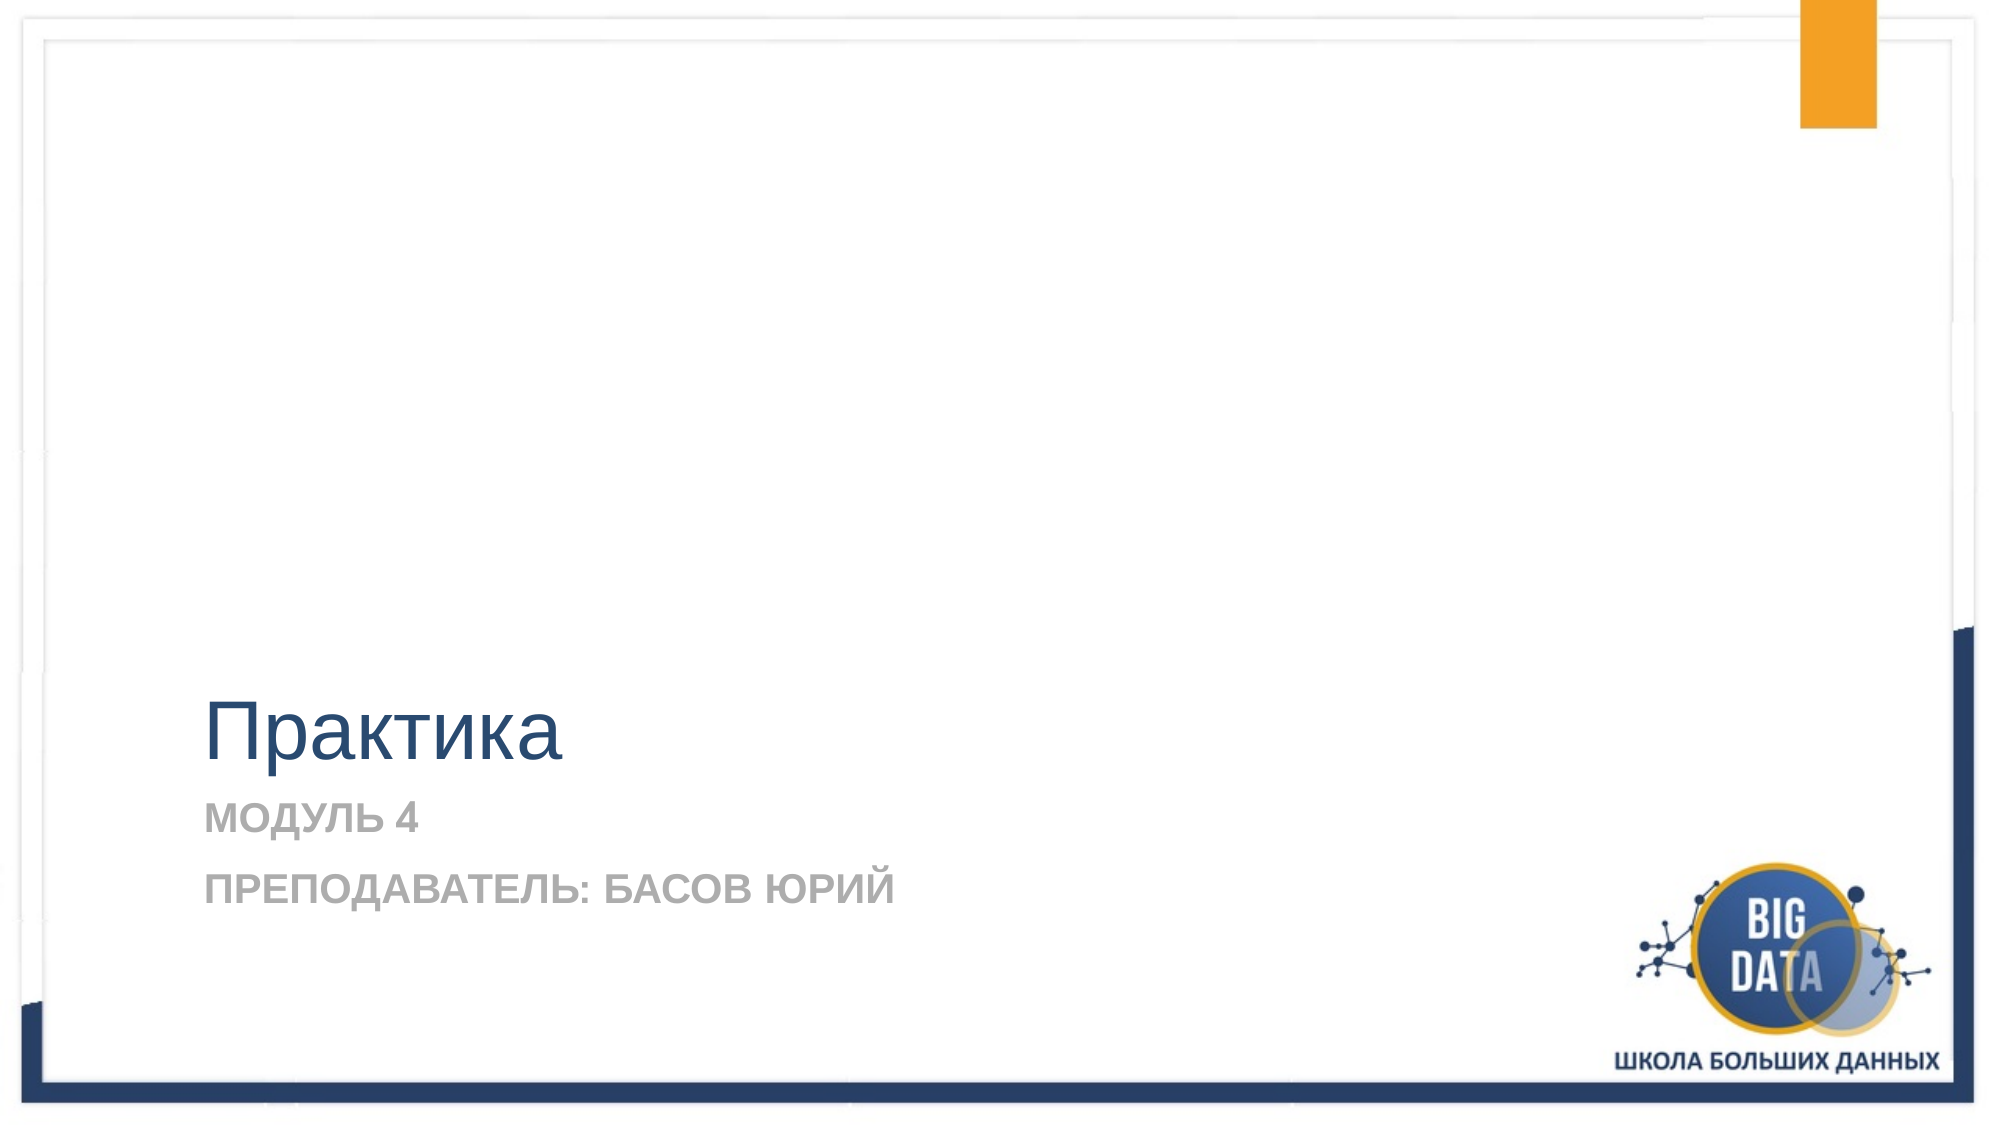

# Практика
Модуль 4
Преподаватель: БАСОВ ЮРИЙ